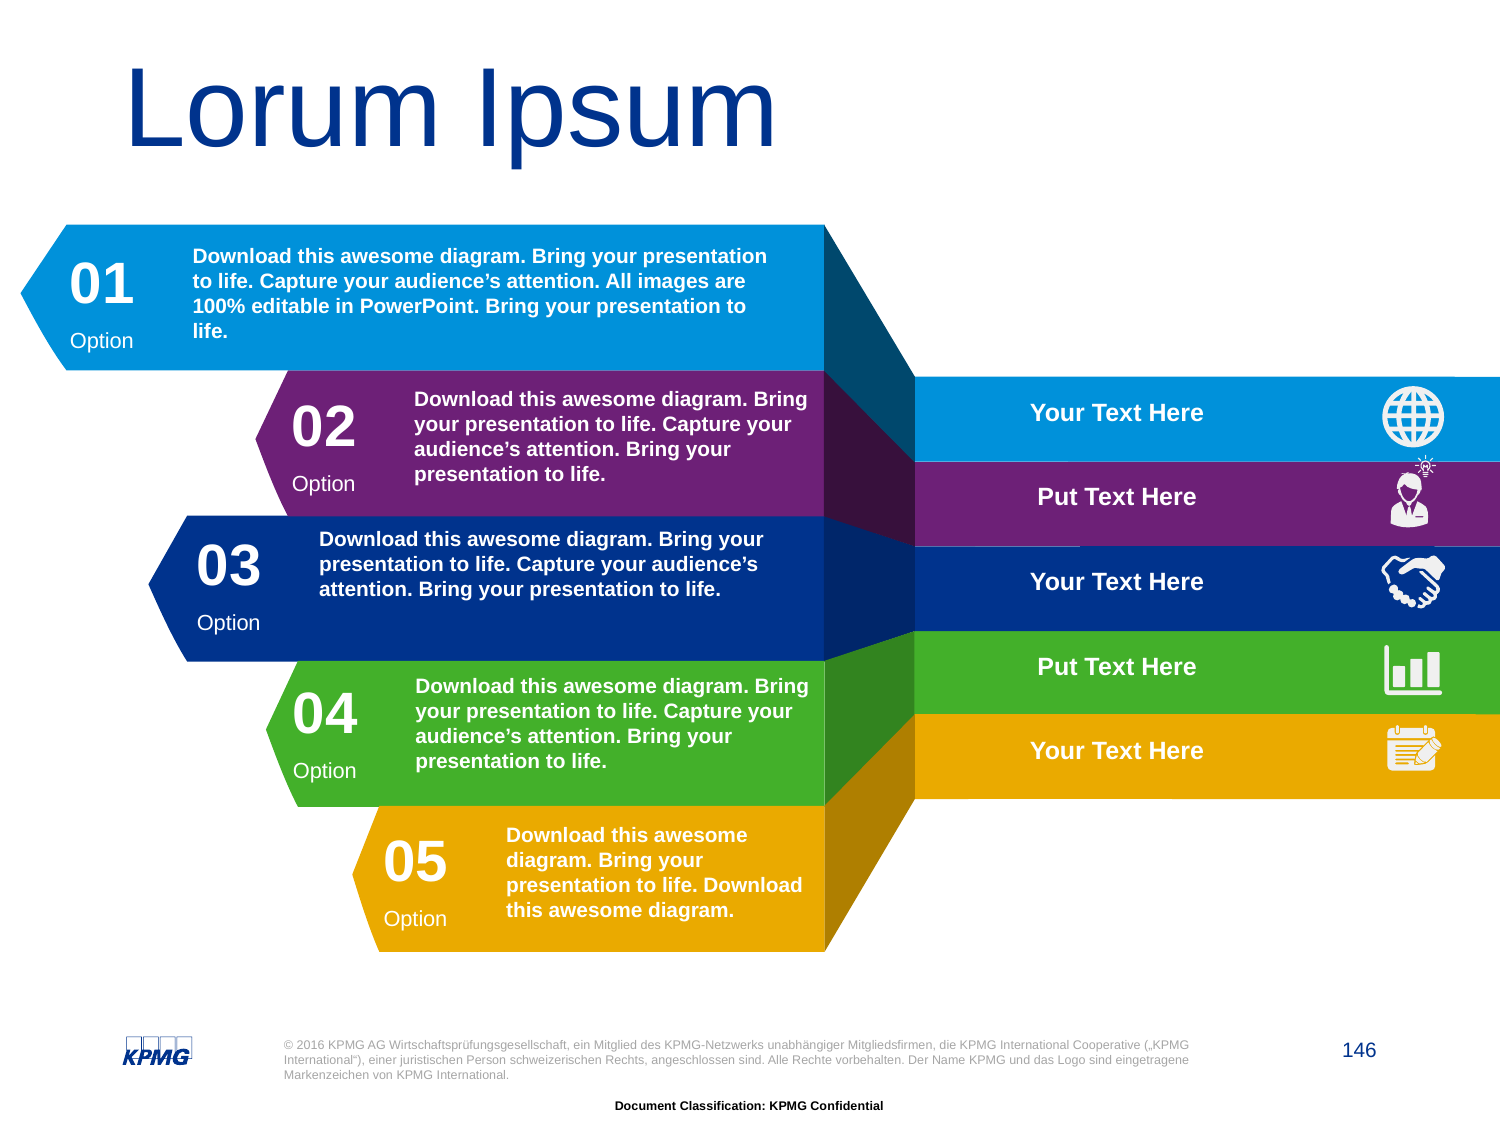

# Lorum Ipsum

Download this awesome diagram. Bring your presentation to life. Capture your audience’s attention. All images are 100% editable in PowerPoint. Bring your presentation to life.
01
Option
Download this awesome diagram. Bring your presentation to life. Capture your audience’s attention. Bring your presentation to life.
02
Option
Download this awesome diagram. Bring your presentation to life. Capture your audience’s attention. Bring your presentation to life.
03
Option
Download this awesome diagram. Bring your presentation to life. Capture your audience’s attention. Bring your presentation to life.

04
Option
Download this awesome diagram. Bring your presentation to life. Download this awesome diagram.
05
Option
Your Text Here
Put Text Here
Your Text Here
Put Text Here
Your Text Here